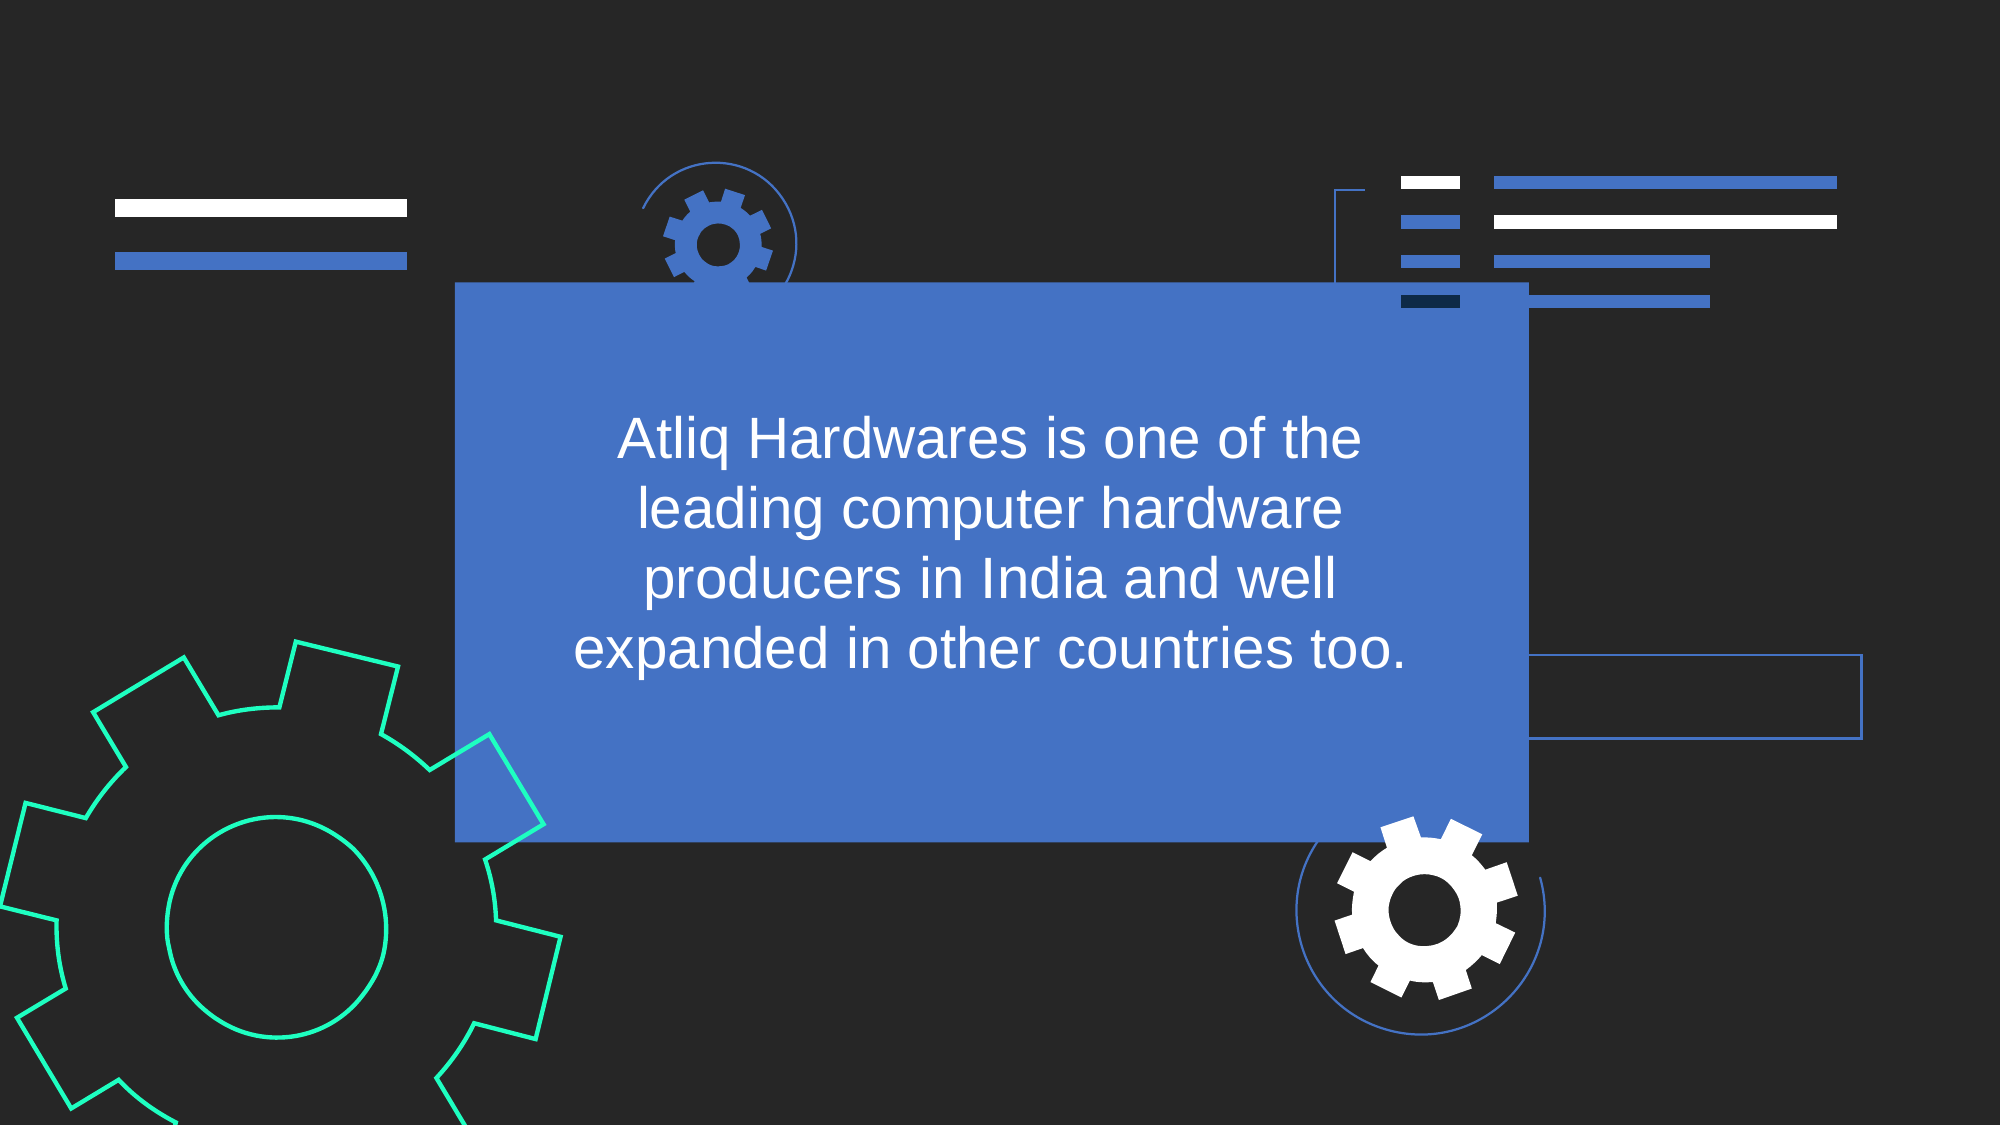

Atliq Hardwares is one of the leading computer hardware producers in India and well expanded in other countries too.